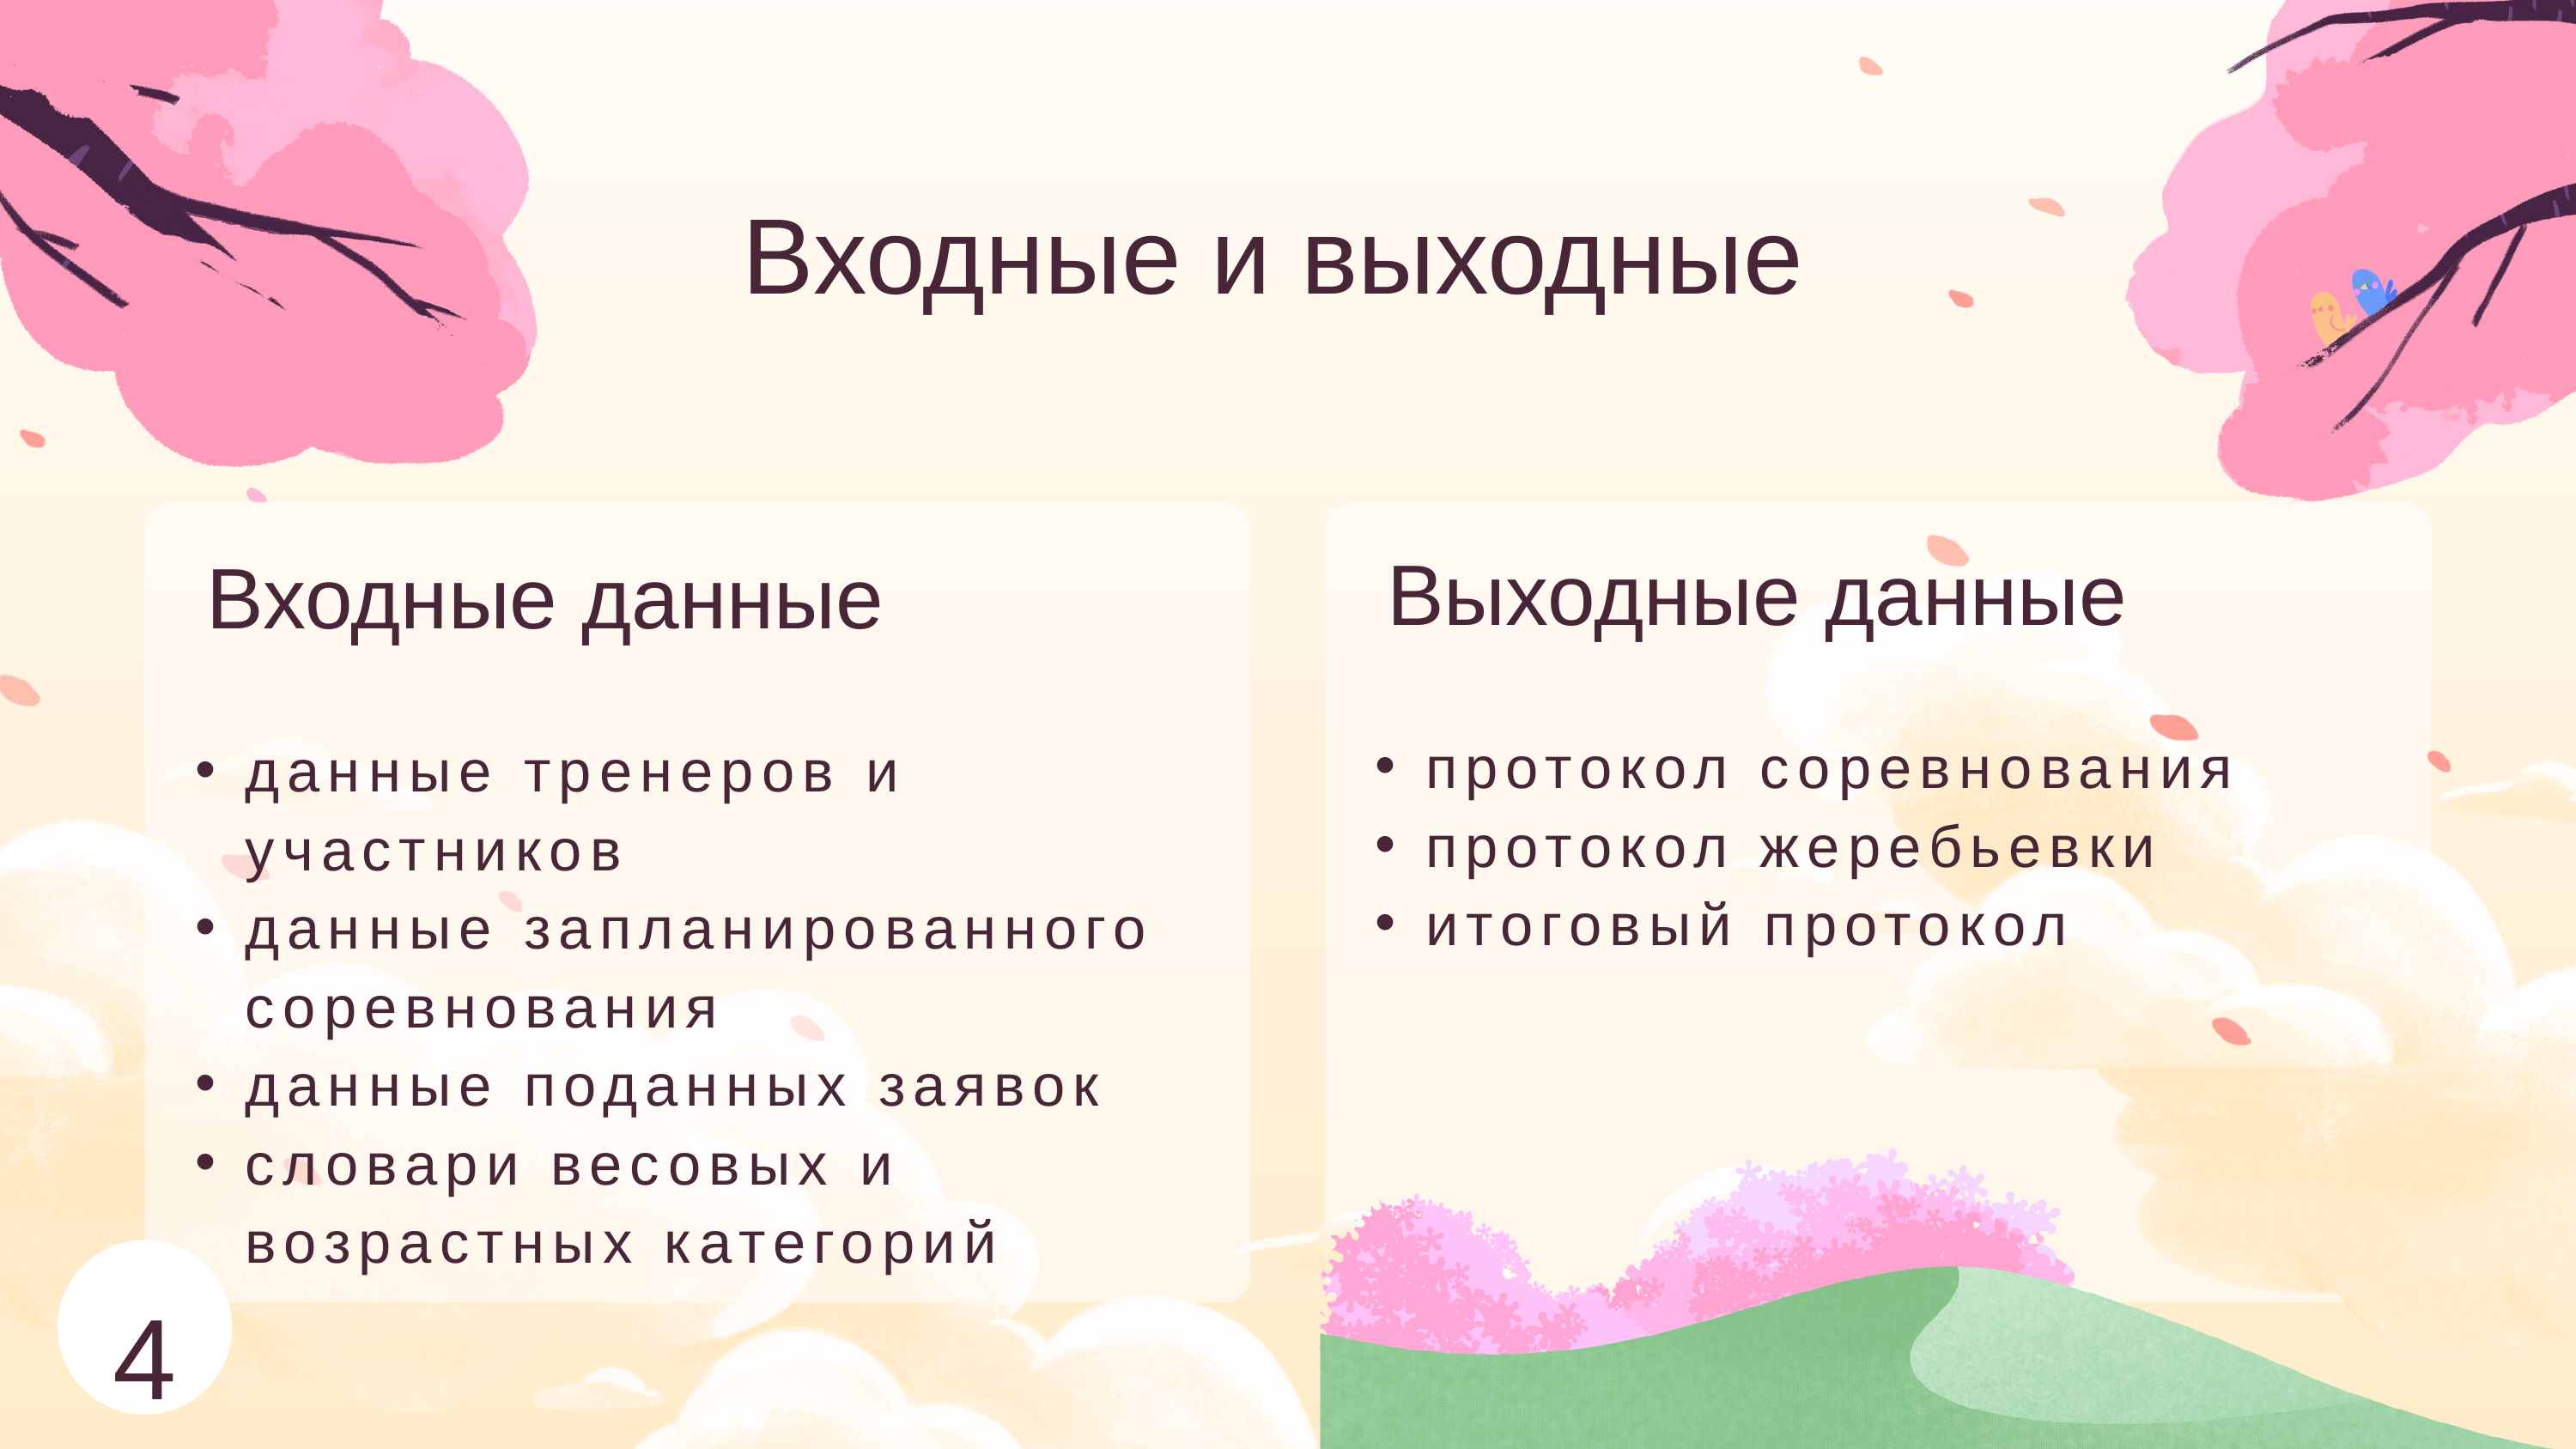

Входные и выходные

Входные данные
данные тренеров и участников
данные запланированного соревнования
данные поданных заявок
словари весовых и возрастных категорий

Выходные данные
протокол соревнования
протокол жеребьевки
итоговый протокол

4